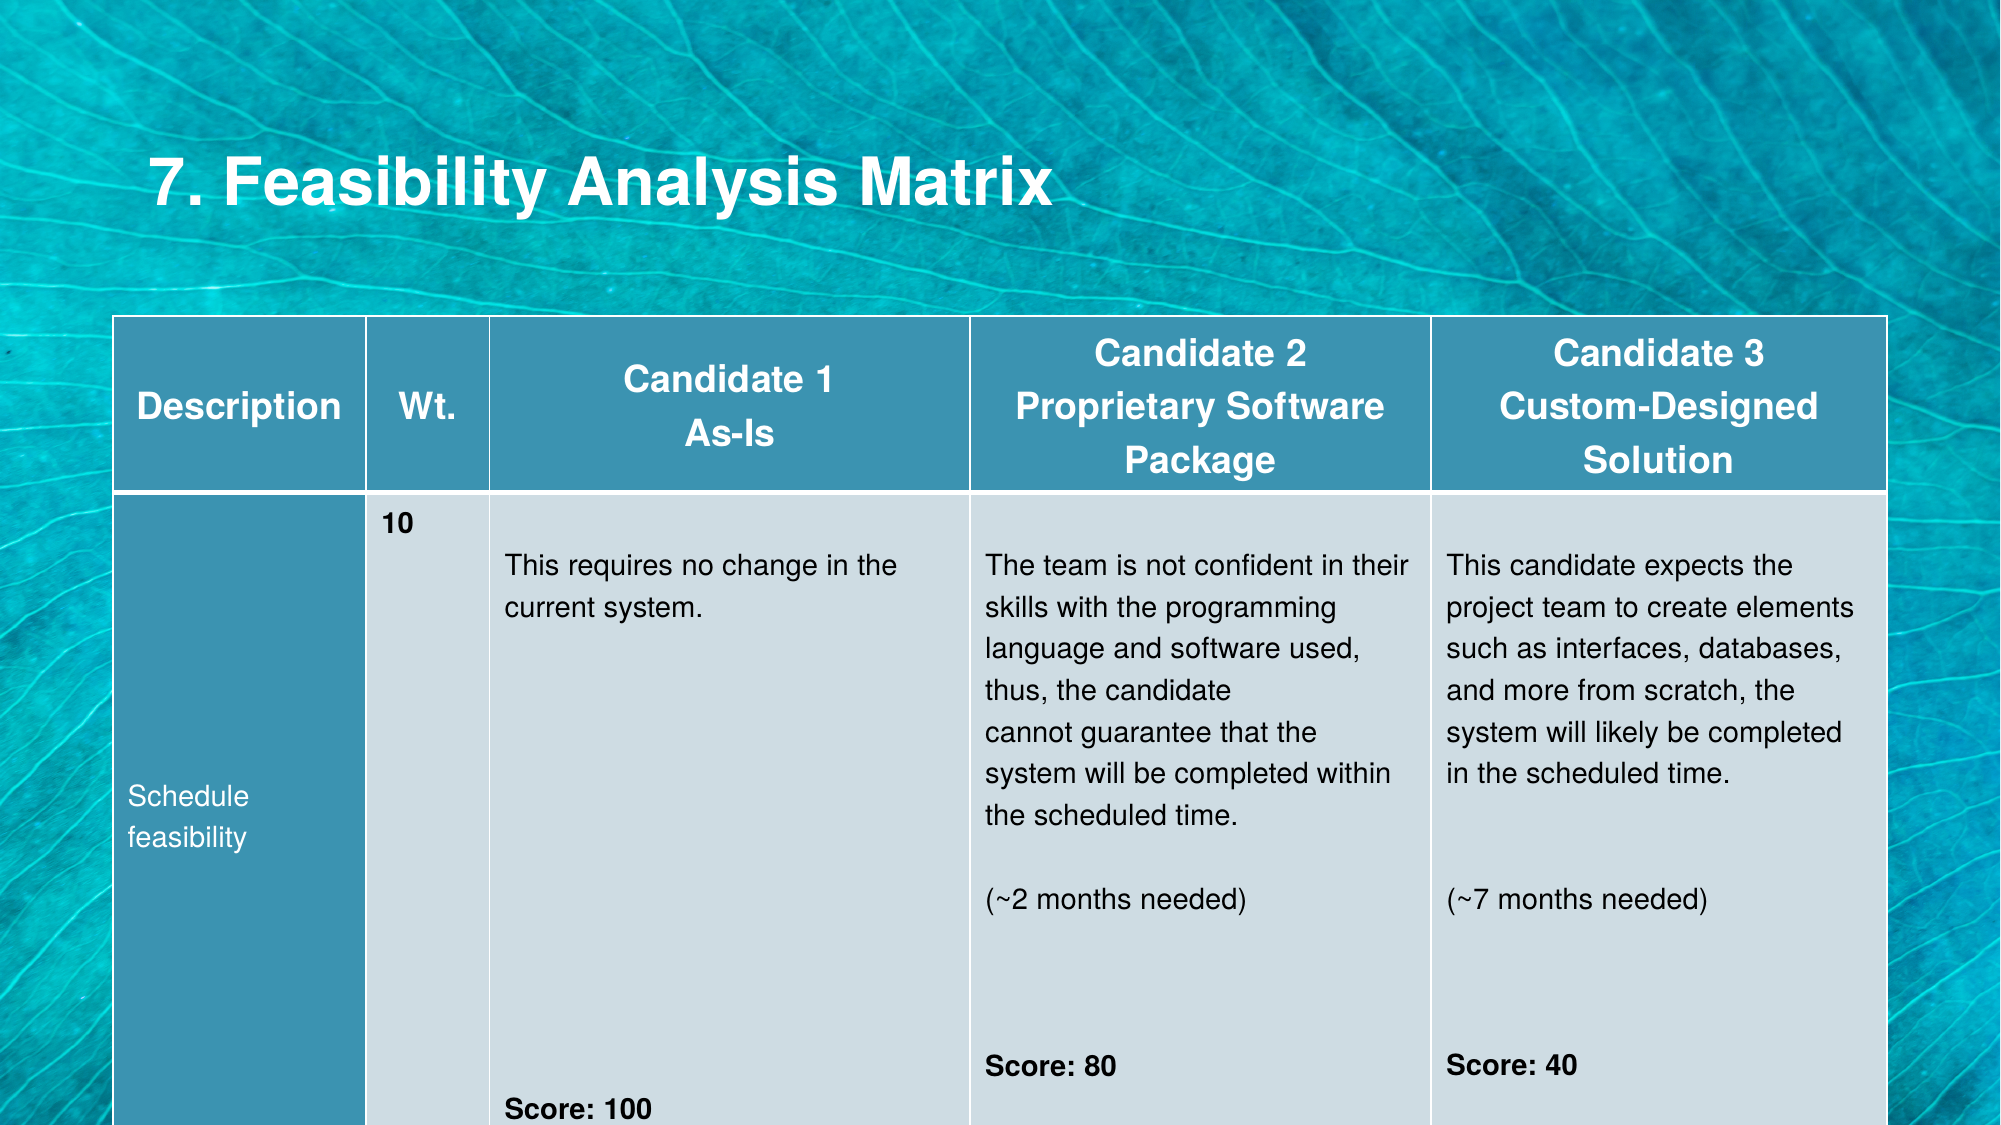

7. Feasibility Analysis Matrix
| Description | Wt. | Candidate 1 As-Is | Candidate 2 Proprietary Software Package | Candidate 3 Custom-Designed Solution |
| --- | --- | --- | --- | --- |
| Schedule feasibility | 10 | This requires no change in the current system. Score: 100 | The team is not confident in their skills with the programming language and software used, thus, the candidate cannot guarantee that the system will be completed within the scheduled time.  (~2 months needed) Score: 80 | This candidate expects the project team to create elements such as interfaces, databases, and more from scratch, the system will likely be completed in the scheduled time.  (~7 months needed) Score: 40 |